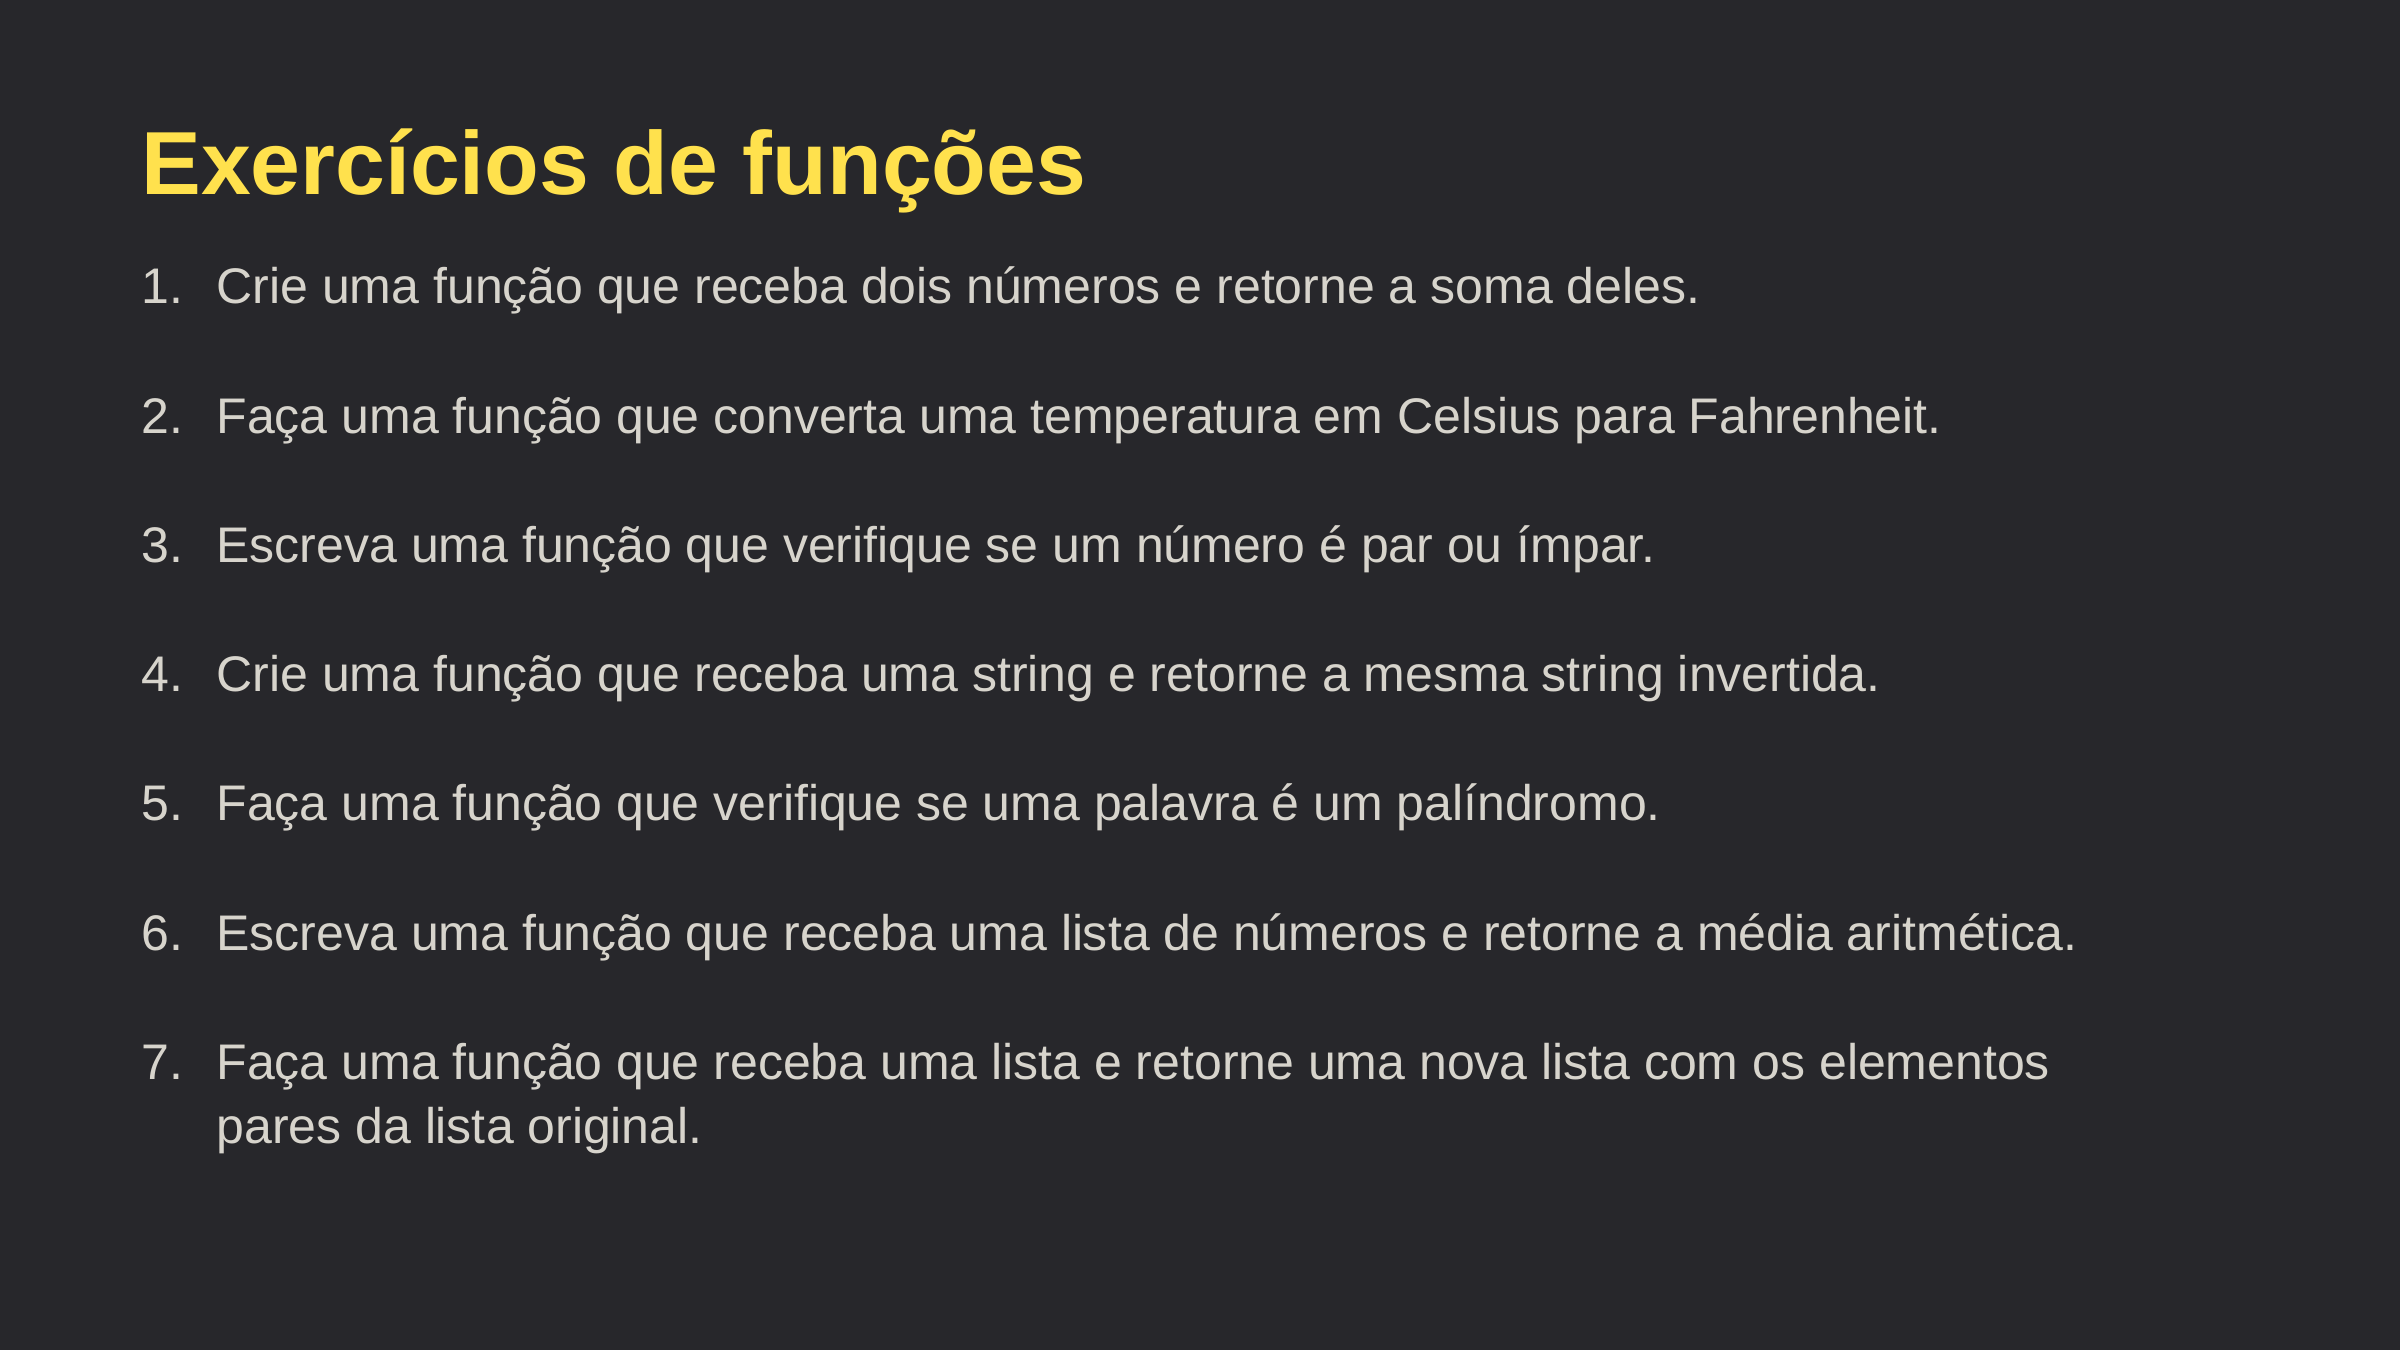

Exercícios de funções
Crie uma função que receba dois números e retorne a soma deles.

Faça uma função que converta uma temperatura em Celsius para Fahrenheit.

Escreva uma função que verifique se um número é par ou ímpar.

Crie uma função que receba uma string e retorne a mesma string invertida.

Faça uma função que verifique se uma palavra é um palíndromo.

Escreva uma função que receba uma lista de números e retorne a média aritmética.

Faça uma função que receba uma lista e retorne uma nova lista com os elementos pares da lista original.